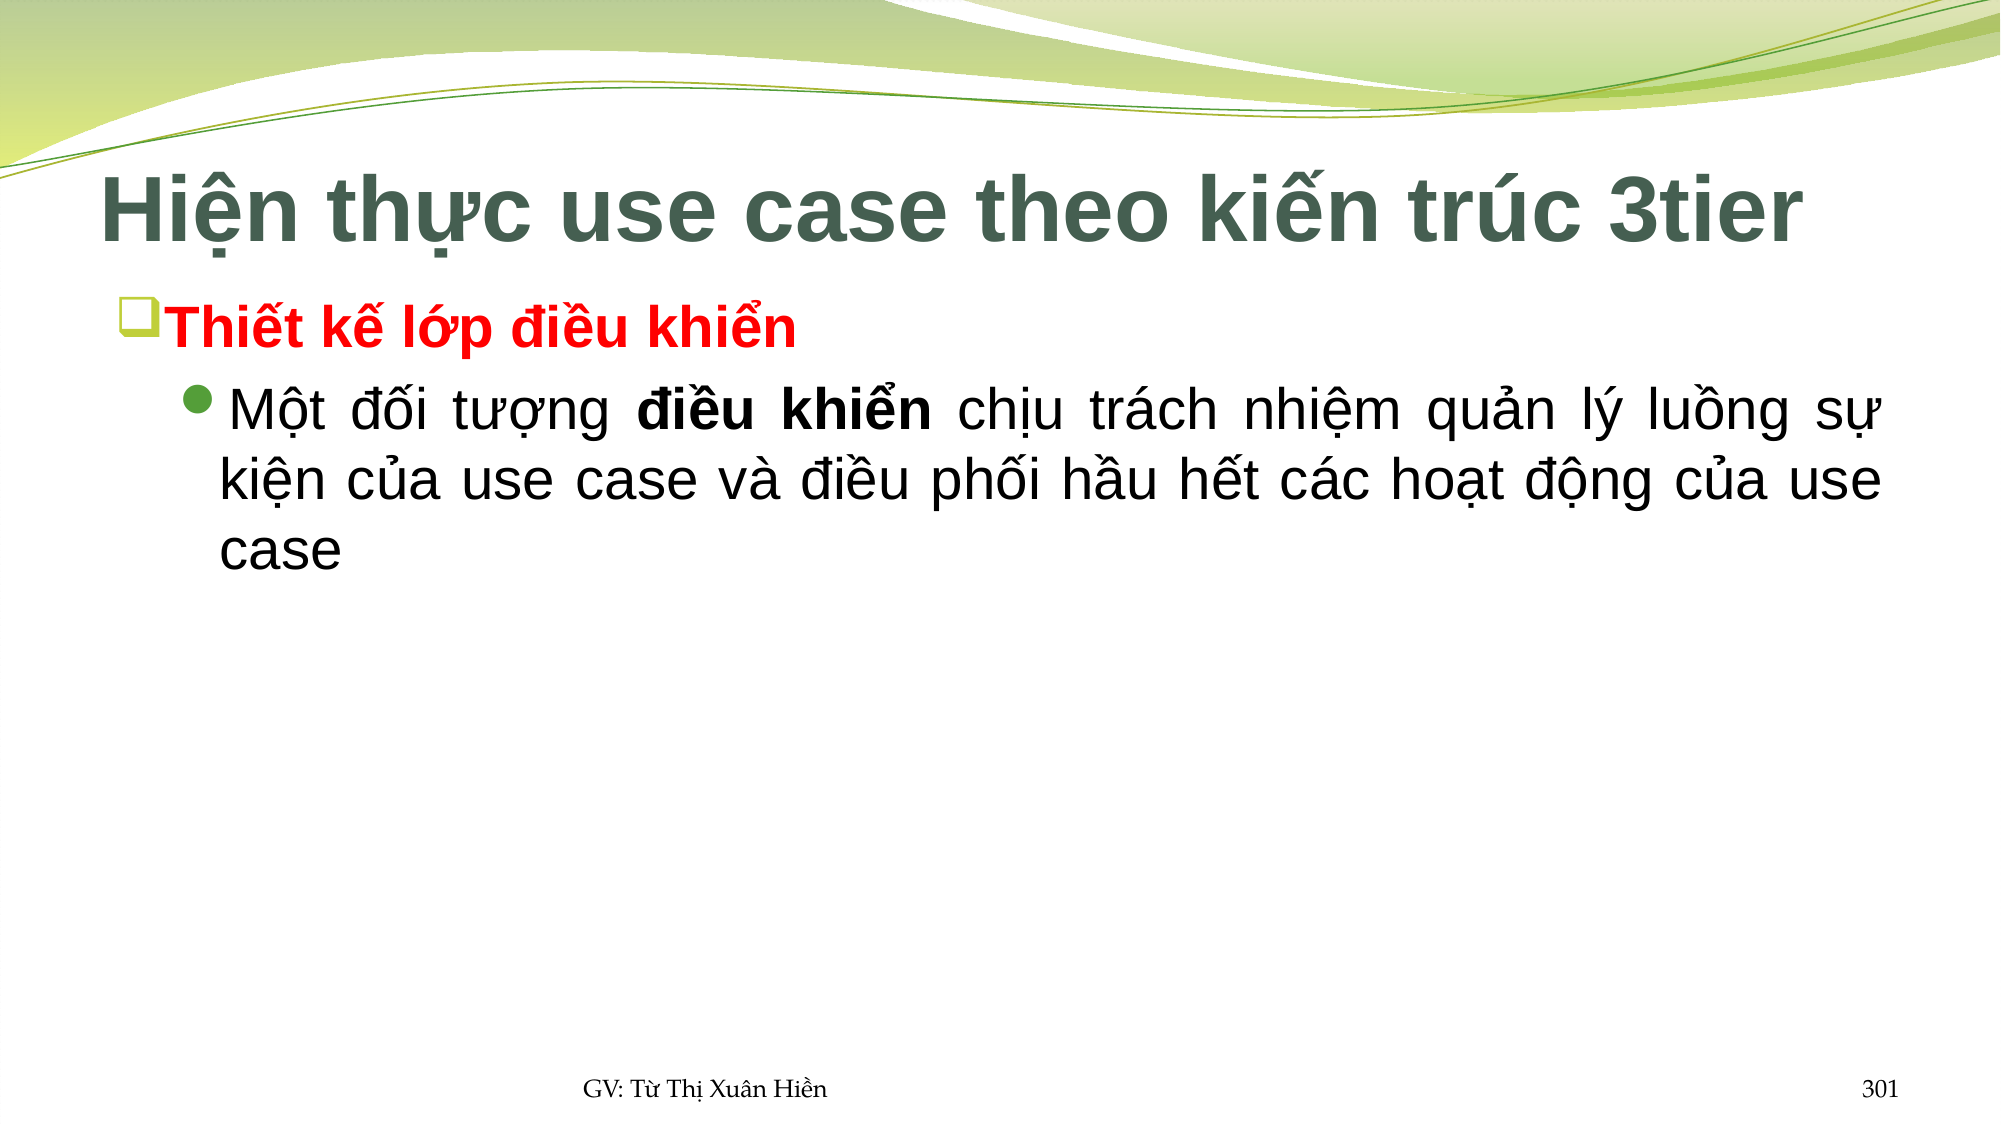

# Hiện thực use case theo kiến trúc 3tier
Thiết kế lớp điều khiển
Một đối tượng điều khiển chịu trách nhiệm quản lý luồng sự kiện của use case và điều phối hầu hết các hoạt động của use case
GV: Từ Thị Xuân Hiền
301